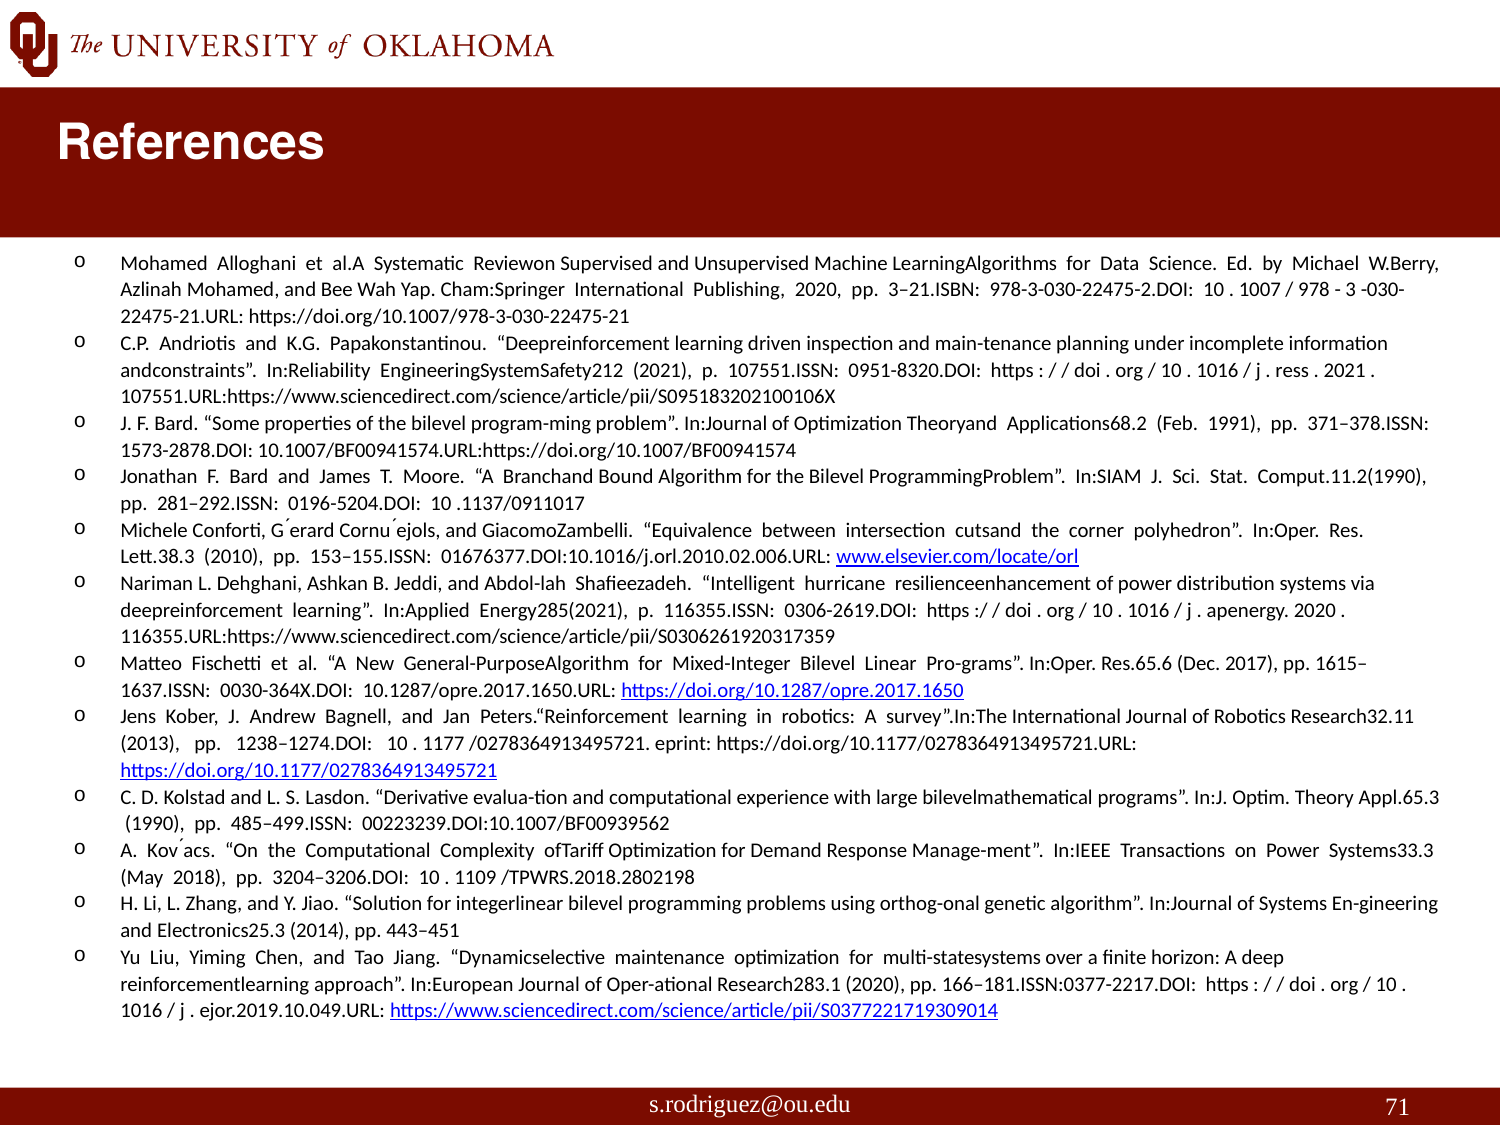

References
Mohamed  Alloghani  et  al.A  Systematic  Reviewon Supervised and Unsupervised Machine LearningAlgorithms  for  Data  Science.  Ed.  by  Michael  W.Berry, Azlinah Mohamed, and Bee Wah Yap. Cham:Springer  International  Publishing,  2020,  pp.  3–21.ISBN:  978-3-030-22475-2.DOI:  10 . 1007 / 978 - 3 -030-22475-21.URL: https://doi.org/10.1007/978-3-030-22475-21
C.P.  Andriotis  and  K.G.  Papakonstantinou.  “Deepreinforcement learning driven inspection and main-tenance planning under incomplete information andconstraints”.  In:Reliability  EngineeringSystemSafety212  (2021),  p.  107551.ISSN:  0951-8320.DOI:  https : / / doi . org / 10 . 1016 / j . ress . 2021 . 107551.URL:https://www.sciencedirect.com/science/article/pii/S095183202100106X
J. F. Bard. “Some properties of the bilevel program-ming problem”. In:Journal of Optimization Theoryand  Applications68.2  (Feb.  1991),  pp.  371–378.ISSN: 1573-2878.DOI: 10.1007/BF00941574.URL:https://doi.org/10.1007/BF00941574
Jonathan  F.  Bard  and  James  T.  Moore.  “A  Branchand Bound Algorithm for the Bilevel ProgrammingProblem”.  In:SIAM  J.  Sci.  Stat.  Comput.11.2(1990),  pp.  281–292.ISSN:  0196-5204.DOI:  10 .1137/0911017
Michele Conforti, G ́erard Cornu ́ejols, and GiacomoZambelli.  “Equivalence  between  intersection  cutsand  the  corner  polyhedron”.  In:Oper.  Res.  Lett.38.3  (2010),  pp.  153–155.ISSN:  01676377.DOI:10.1016/j.orl.2010.02.006.URL: www.elsevier.com/locate/orl
Nariman L. Dehghani, Ashkan B. Jeddi, and Abdol-lah  Shafieezadeh.  “Intelligent  hurricane  resilienceenhancement of power distribution systems via deepreinforcement  learning”.  In:Applied  Energy285(2021),  p.  116355.ISSN:  0306-2619.DOI:  https :/ / doi . org / 10 . 1016 / j . apenergy. 2020 . 116355.URL:https://www.sciencedirect.com/science/article/pii/S0306261920317359
Matteo  Fischetti  et  al.  “A  New  General-PurposeAlgorithm  for  Mixed-Integer  Bilevel  Linear  Pro-grams”. In:Oper. Res.65.6 (Dec. 2017), pp. 1615–1637.ISSN:  0030-364X.DOI:  10.1287/opre.2017.1650.URL: https://doi.org/10.1287/opre.2017.1650
Jens  Kober,  J.  Andrew  Bagnell,  and  Jan  Peters.“Reinforcement  learning  in  robotics:  A  survey”.In:The International Journal of Robotics Research32.11   (2013),   pp.   1238–1274.DOI:   10 . 1177 /0278364913495721. eprint: https://doi.org/10.1177/0278364913495721.URL:  https://doi.org/10.1177/0278364913495721
C. D. Kolstad and L. S. Lasdon. “Derivative evalua-tion and computational experience with large bilevelmathematical programs”. In:J. Optim. Theory Appl.65.3  (1990),  pp.  485–499.ISSN:  00223239.DOI:10.1007/BF00939562
A.  Kov ́acs.  “On  the  Computational  Complexity  ofTariff Optimization for Demand Response Manage-ment”.  In:IEEE  Transactions  on  Power  Systems33.3  (May  2018),  pp.  3204–3206.DOI:  10 . 1109 /TPWRS.2018.2802198
H. Li, L. Zhang, and Y. Jiao. “Solution for integerlinear bilevel programming problems using orthog-onal genetic algorithm”. In:Journal of Systems En-gineering and Electronics25.3 (2014), pp. 443–451
Yu  Liu,  Yiming  Chen,  and  Tao  Jiang.  “Dynamicselective  maintenance  optimization  for  multi-statesystems over a finite horizon: A deep reinforcementlearning approach”. In:European Journal of Oper-ational Research283.1 (2020), pp. 166–181.ISSN:0377-2217.DOI:  https : / / doi . org / 10 . 1016 / j . ejor.2019.10.049.URL: https://www.sciencedirect.com/science/article/pii/S0377221719309014

s.rodriguez@ou.edu
71